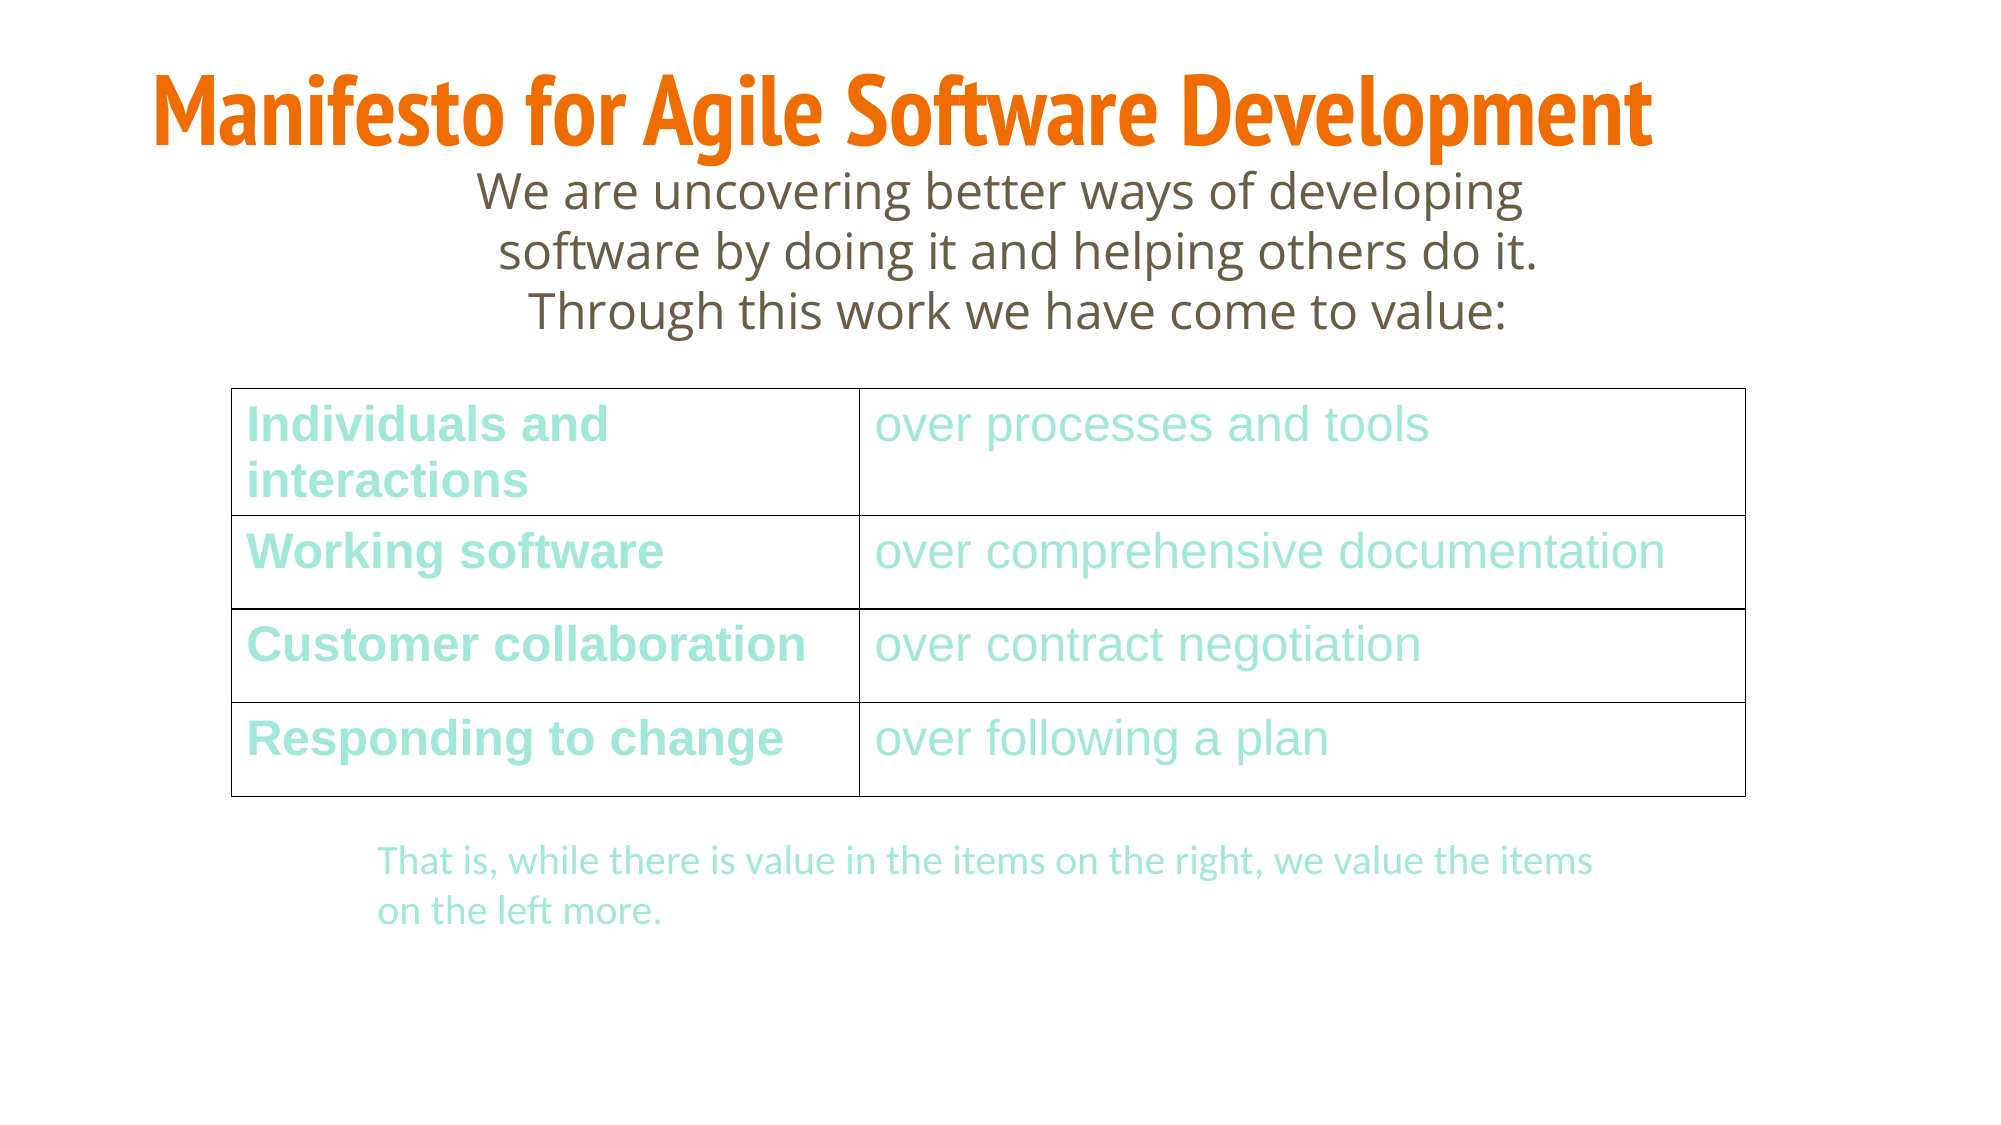

# Manifesto for Agile Software Development
We are uncovering better ways of developing
software by doing it and helping others do it.
Through this work we have come to value:
| Individuals and interactions | over processes and tools |
| --- | --- |
| Working software | over comprehensive documentation |
| Customer collaboration | over contract negotiation |
| Responding to change | over following a plan |
That is, while there is value in the items on the right, we value the items on the left more.
5